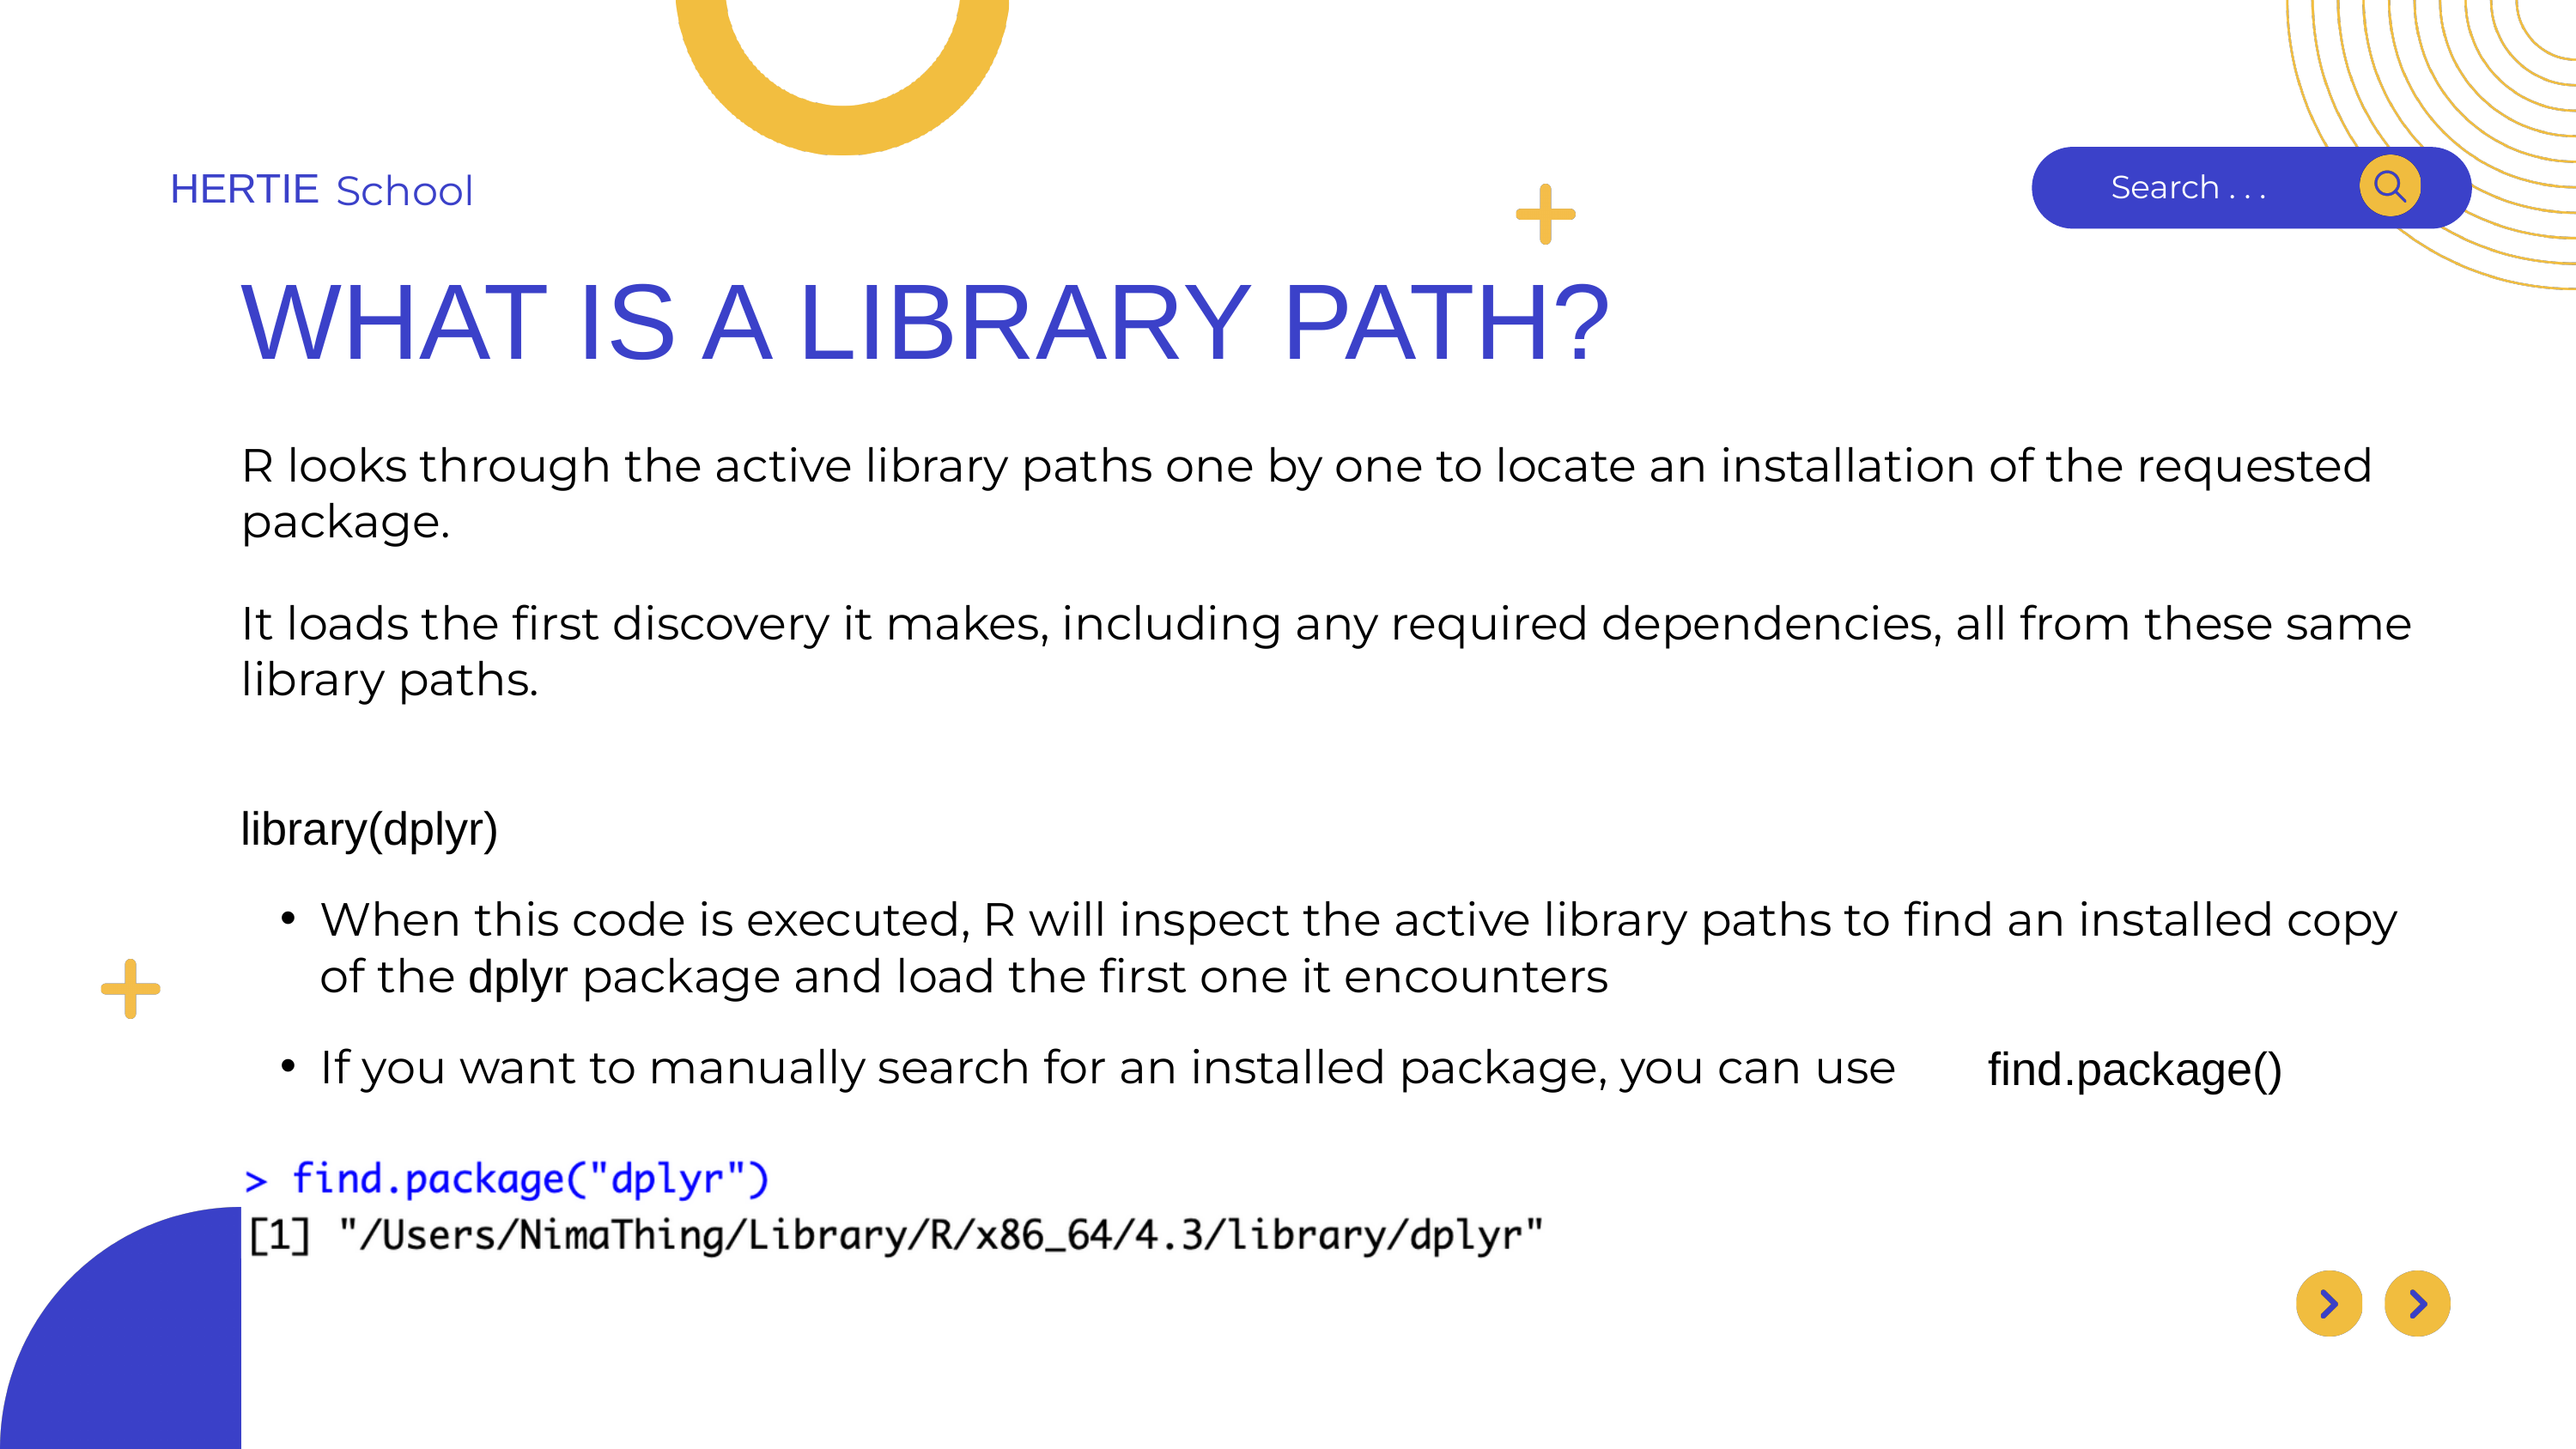

HERTIE

School
Search . . .

WHAT IS A LIBRARY PATH?
R looks through the active library paths one by one to locate an installation of the requested package.

It loads the first discovery it makes, including any required dependencies, all from these same library paths.
library(dplyr)
When this code is executed, R will inspect the active library paths to find an installed copy of the dplyr package and load the first one it encounters

If you want to manually search for an installed package, you can use

find.package()